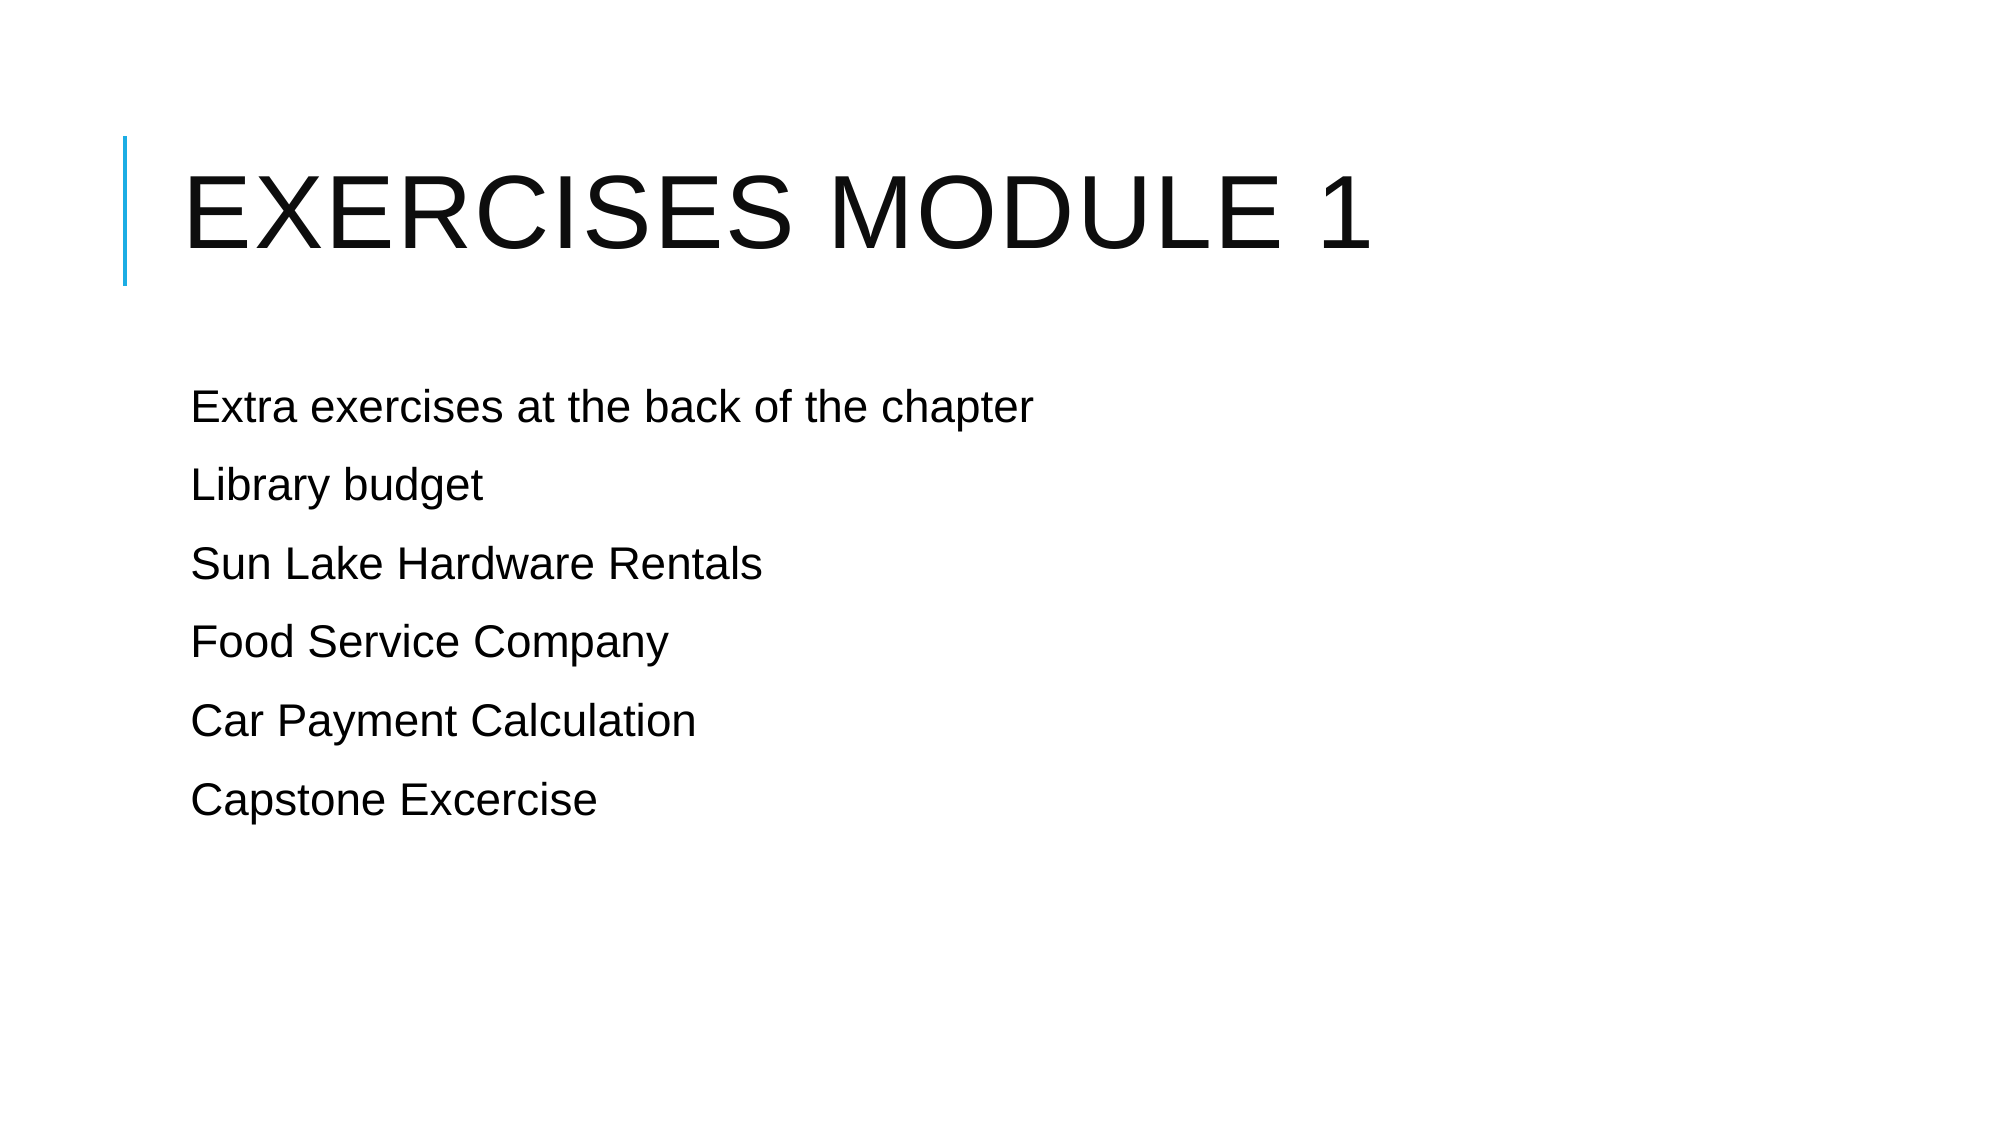

# Exercises module 1
Extra exercises at the back of the chapter
Library budget
Sun Lake Hardware Rentals
Food Service Company
Car Payment Calculation
Capstone Excercise